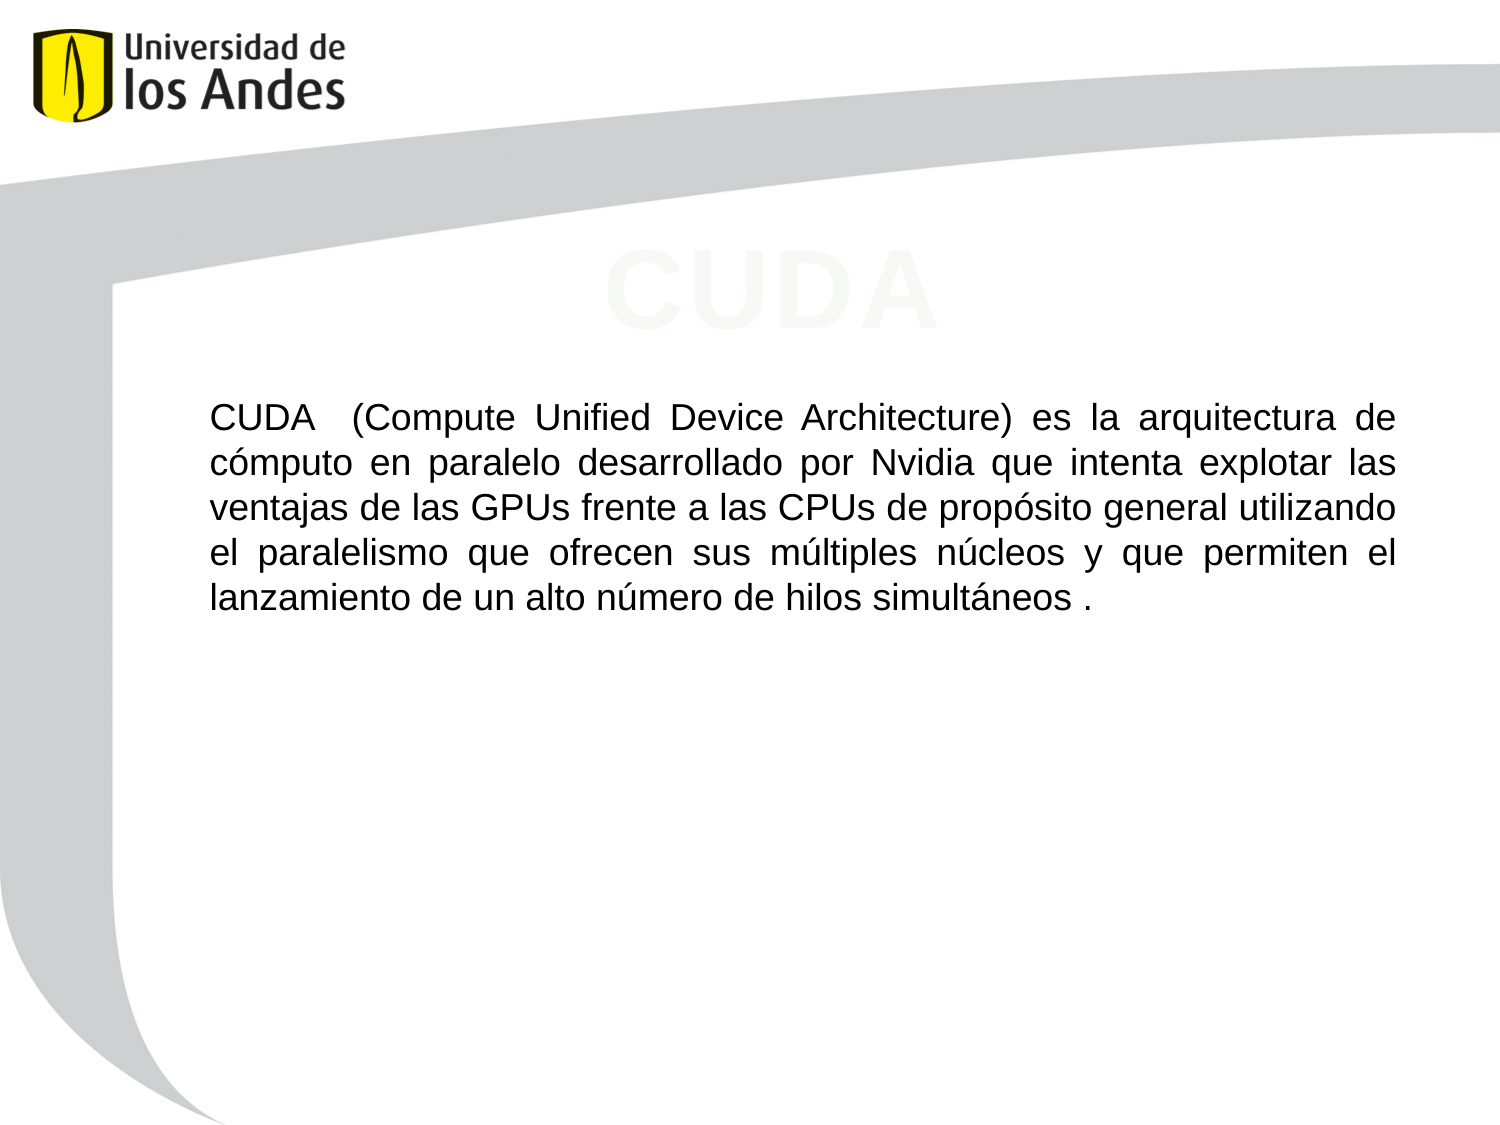

CUDA
CUDA  (Compute Unified Device Architecture) es la arquitectura de cómputo en paralelo desarrollado por Nvidia que intenta explotar las ventajas de las GPUs frente a las CPUs de propósito general utilizando el paralelismo que ofrecen sus múltiples núcleos y que permiten el lanzamiento de un alto número de hilos simultáneos .